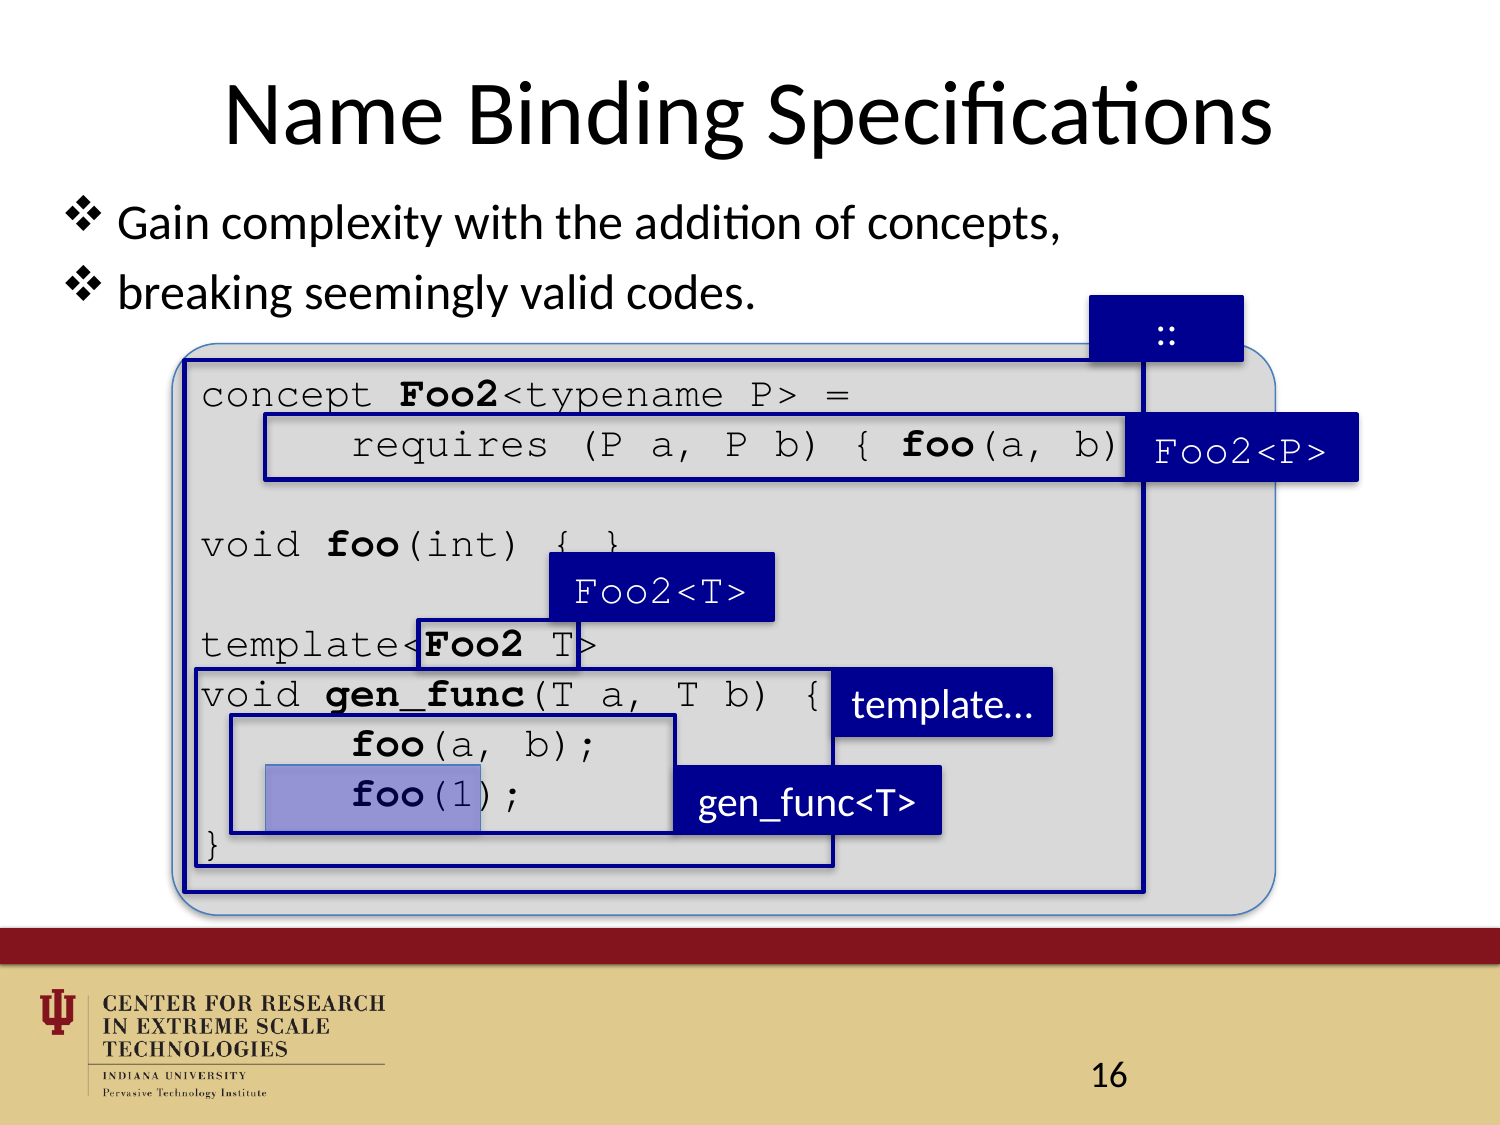

# Name Binding Specifications
Gain complexity with the addition of concepts,
breaking seemingly valid codes.

::
concept Foo2<typename P> =
	requires (P a, P b) { foo(a, b); }

void foo(int) { }

template<Foo2 T>
void gen_func(T a, T b) {
	foo(a, b);
	foo(1);
}

Foo2<P>
Foo2<T>

template…

gen_func<T>
16